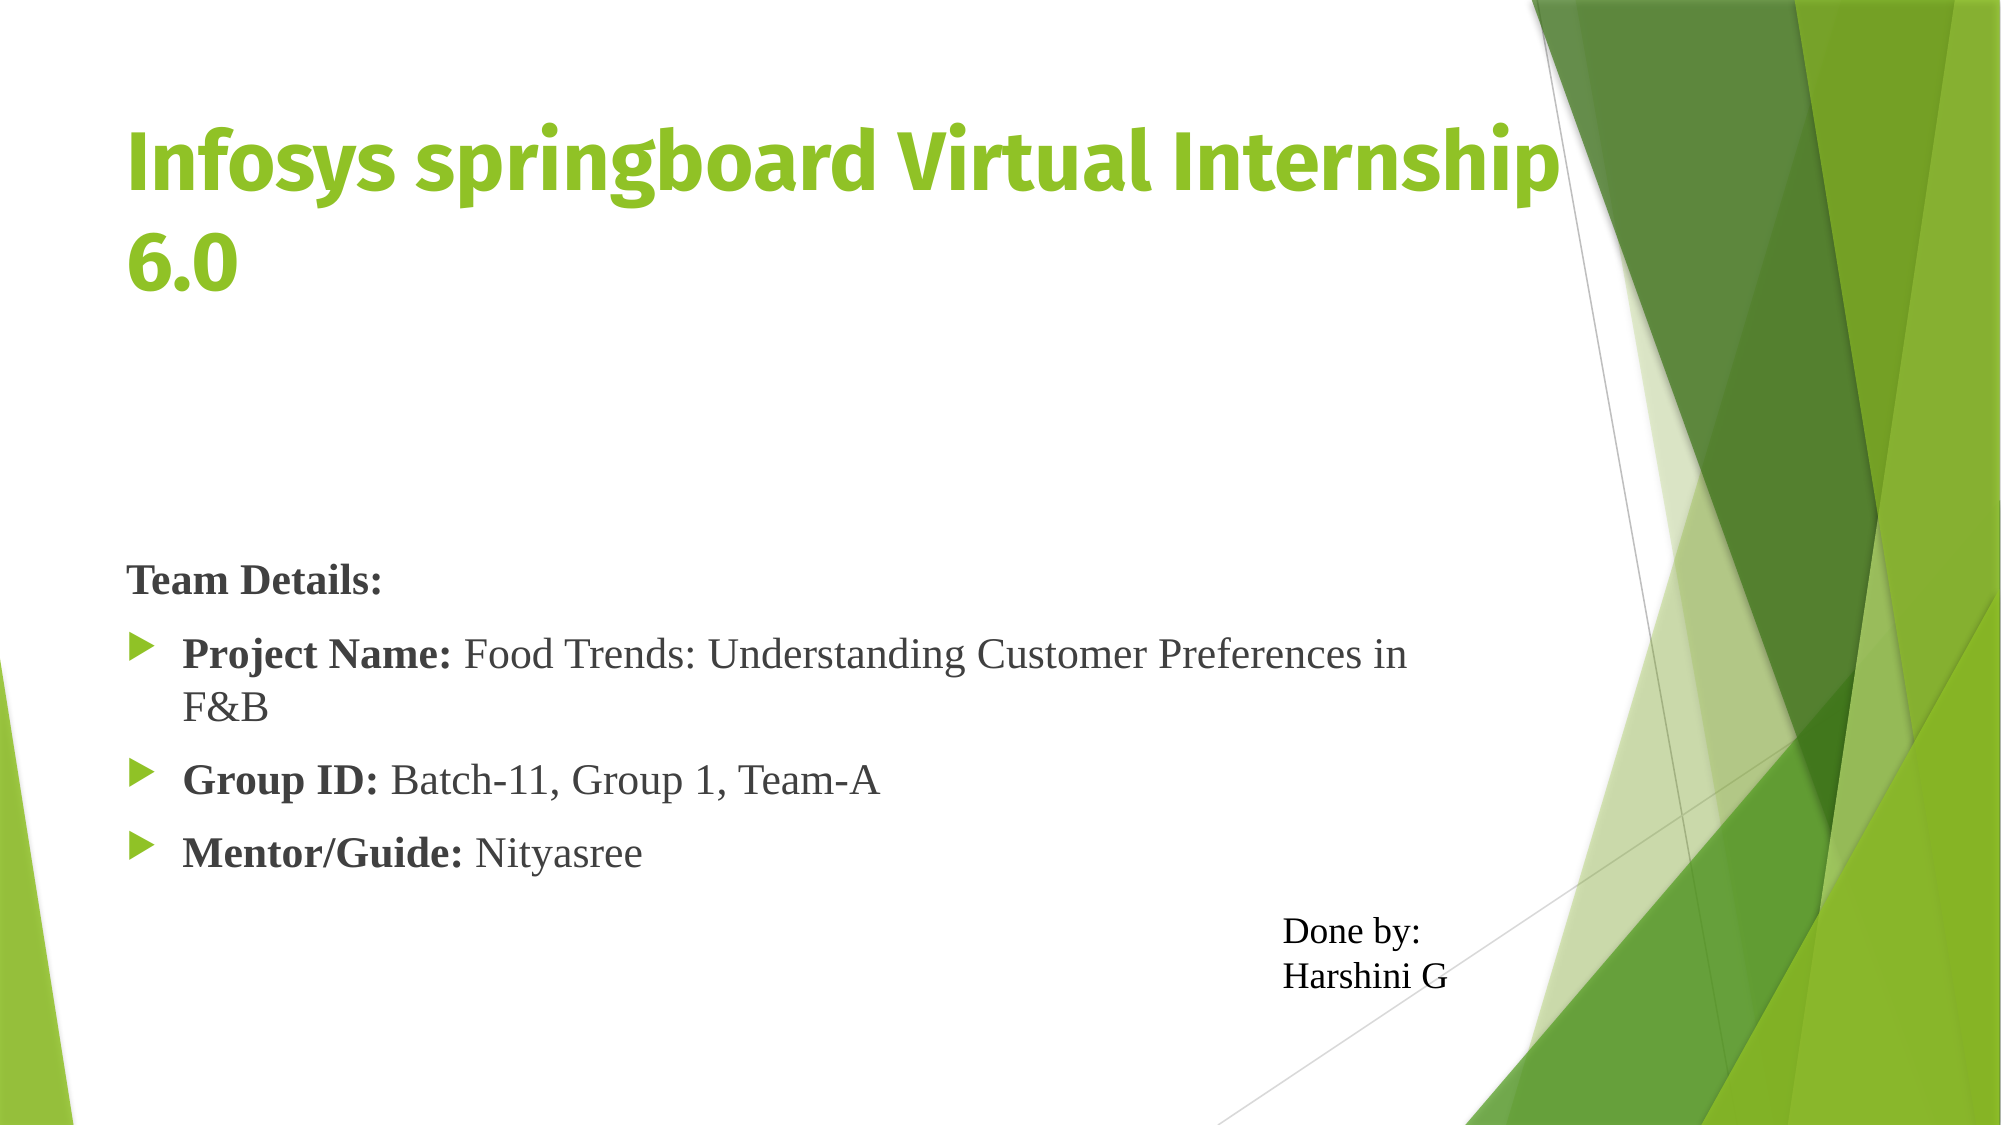

# Infosys springboard Virtual Internship 6.0
Team Details:
Project Name: Food Trends: Understanding Customer Preferences in F&B
Group ID: Batch-11, Group 1, Team-A
Mentor/Guide: Nityasree
Done by:
Harshini G